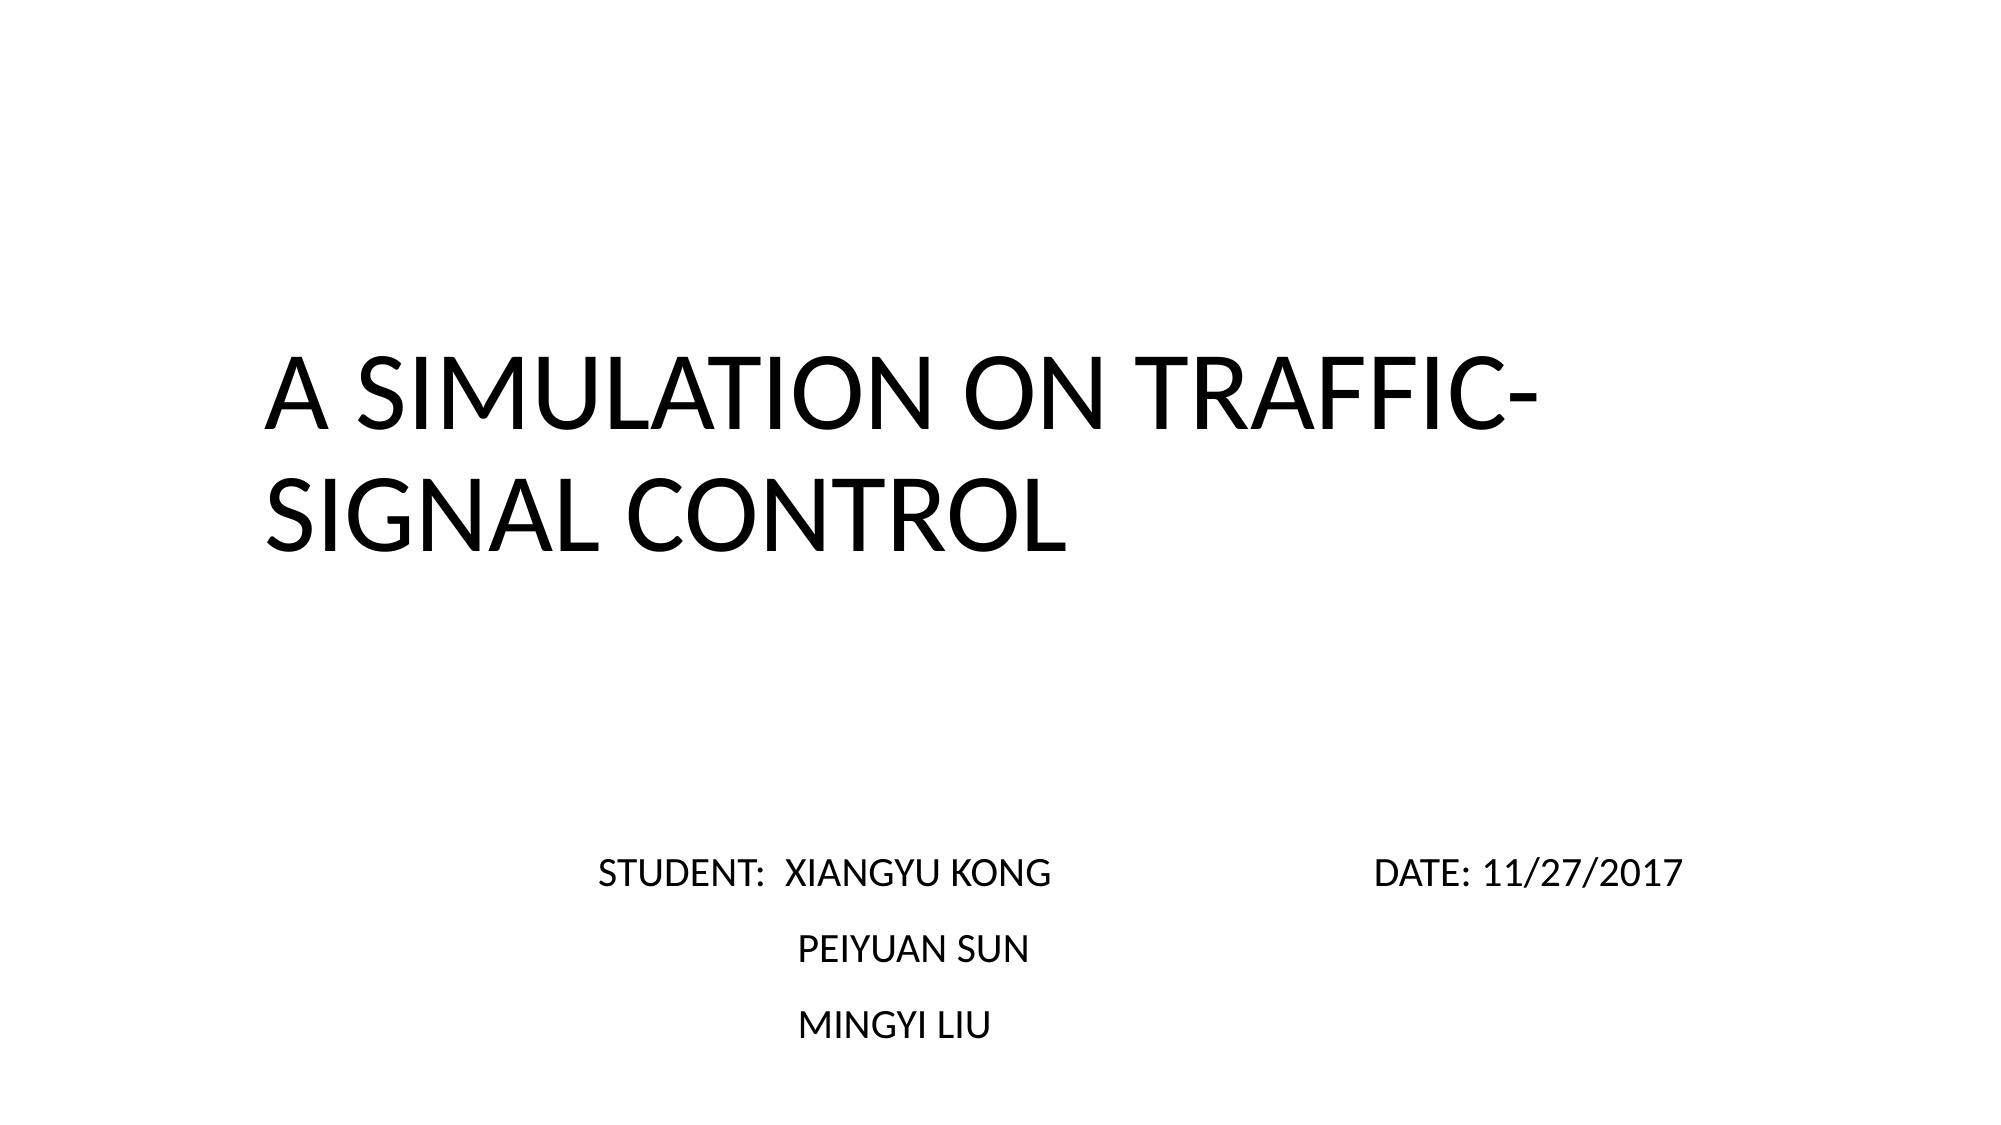

# A SIMULATION ON TRAFFIC-SIGNAL CONTROL

STUDENT:  XIANGYU KONG                                  DATE: 11/27/2017
                     PEIYUAN SUN
                     MINGYI LIU